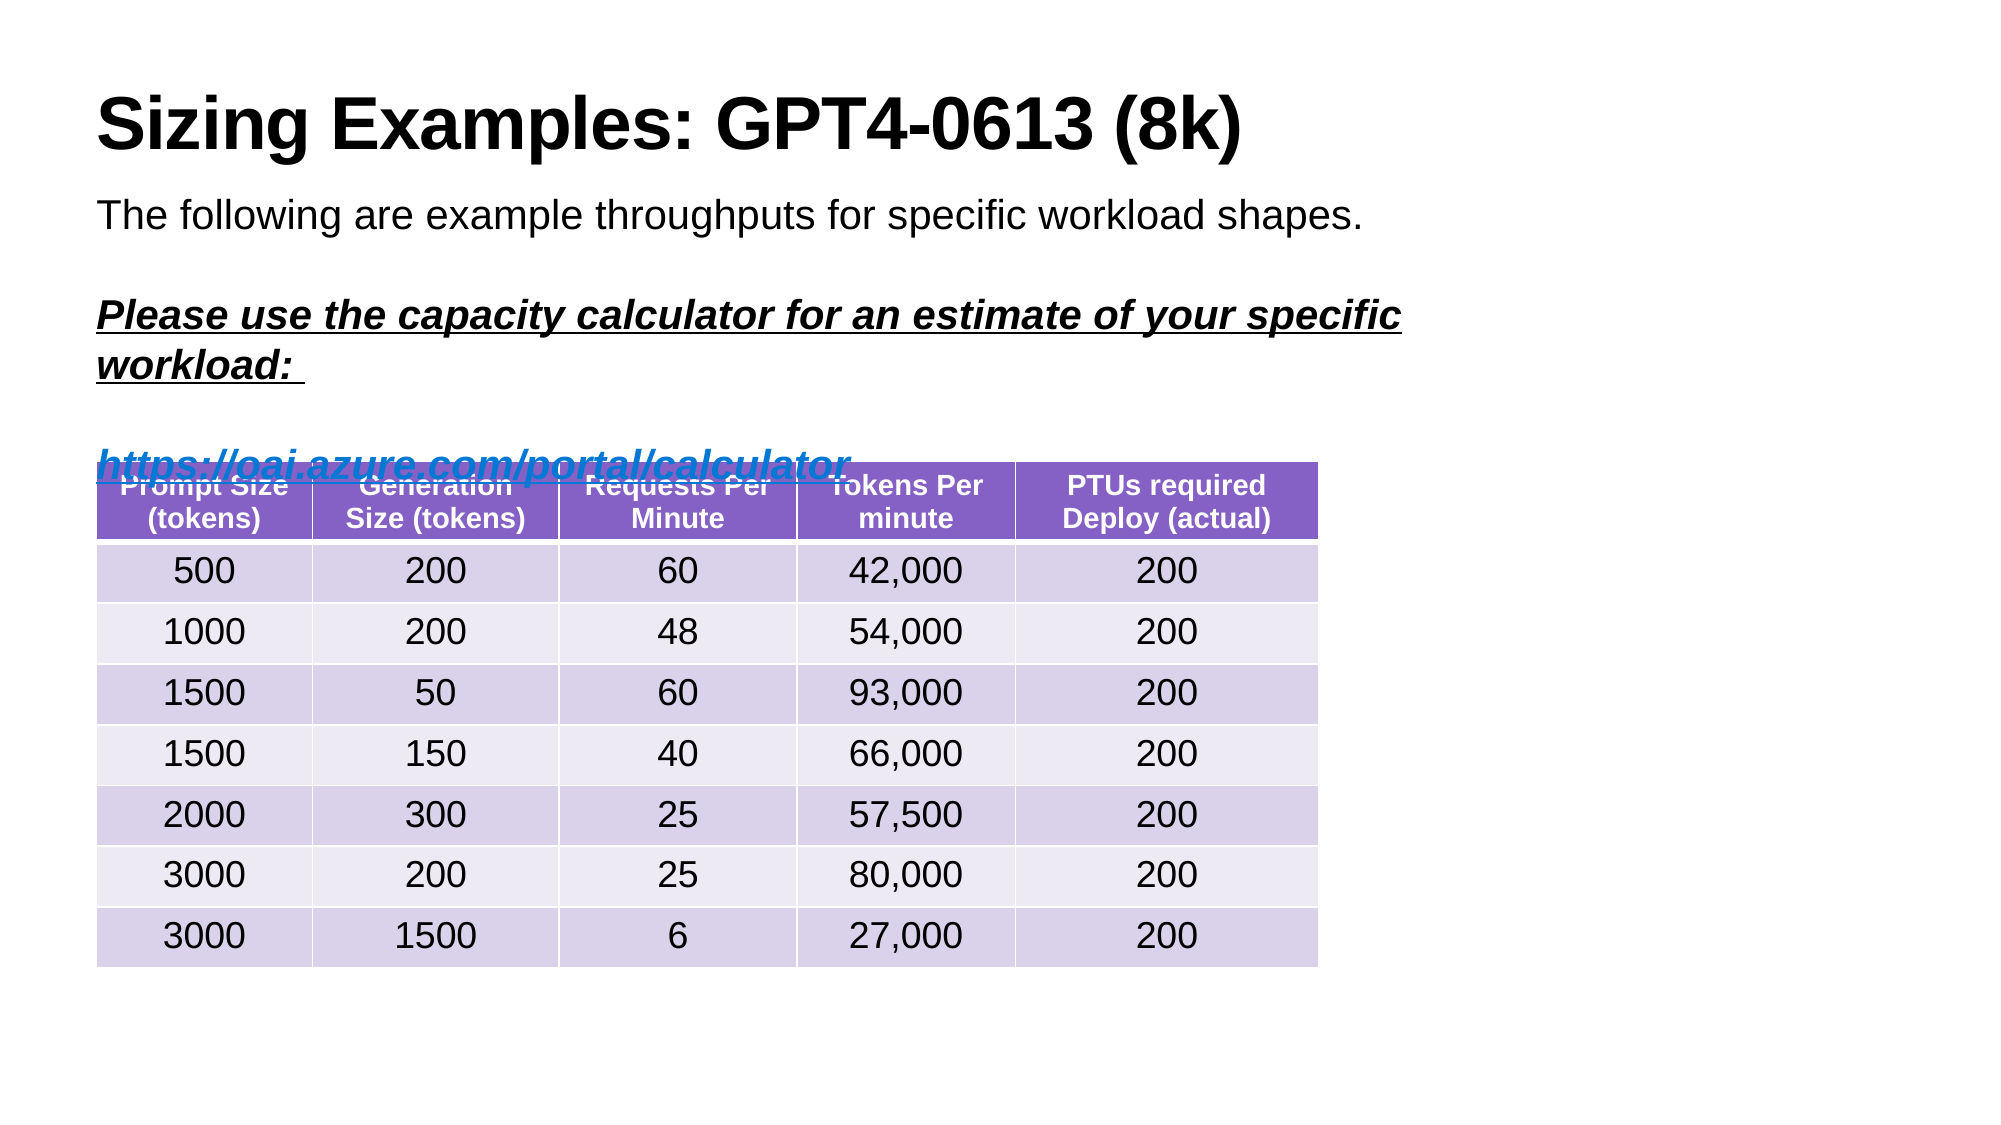

# Sizing Examples: GPT4-0613 (8k)
The following are example throughputs for specific workload shapes.

Please use the capacity calculator for an estimate of your specific workload:

https://oai.azure.com/portal/calculator
| Prompt Size (tokens) | Generation Size (tokens) | Requests Per Minute | Tokens Per minute | PTUs required Deploy (actual) |
| --- | --- | --- | --- | --- |
| 500 | 200 | 60 | 42,000 | 200 |
| 1000 | 200 | 48 | 54,000 | 200 |
| 1500 | 50 | 60 | 93,000 | 200 |
| 1500 | 150 | 40 | 66,000 | 200 |
| 2000 | 300 | 25 | 57,500 | 200 |
| 3000 | 200 | 25 | 80,000 | 200 |
| 3000 | 1500 | 6 | 27,000 | 200 |

** These examples are based on customer scenarios and do not represent the full range of throughput. Always refer to the capacity calculator for the most accurate values